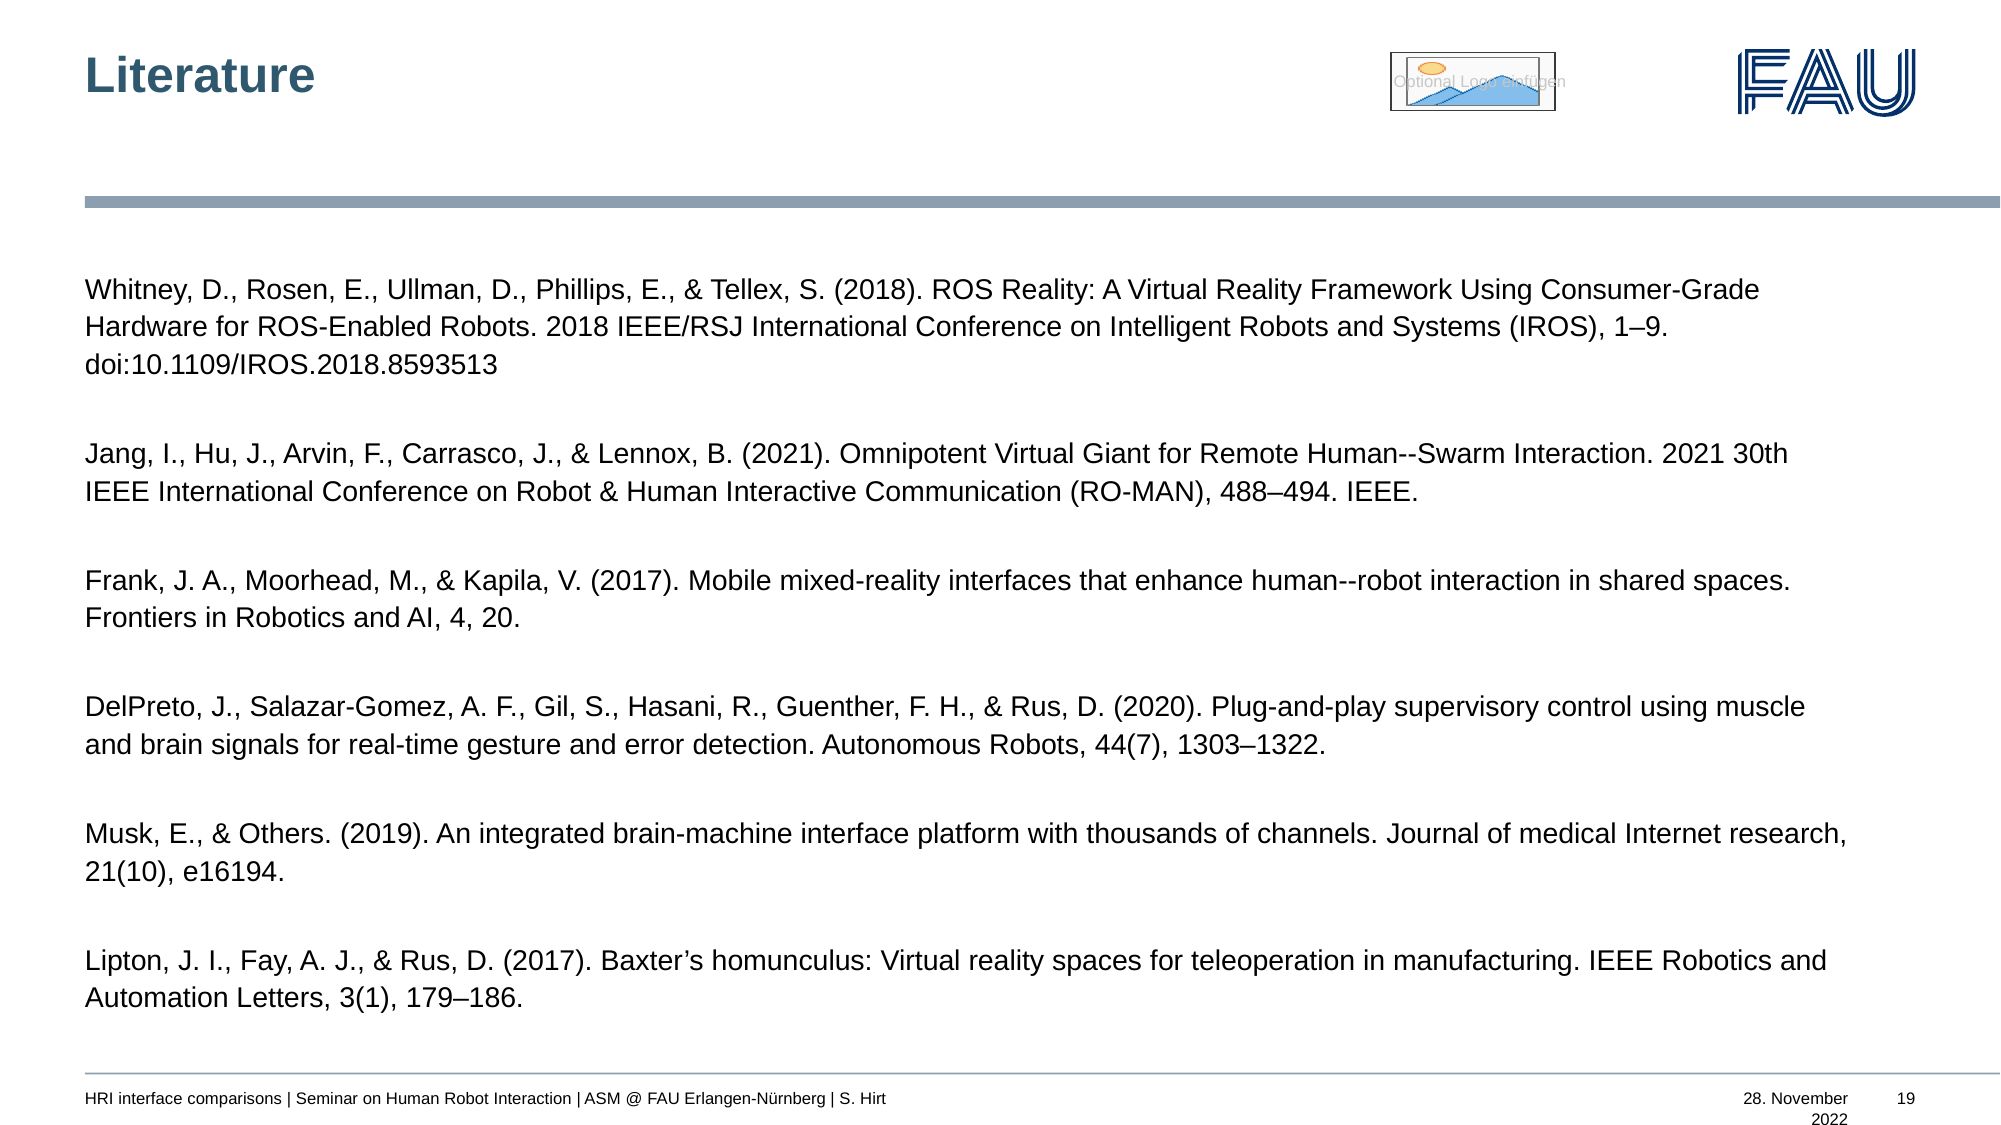

# Literature

Whitney, D., Rosen, E., Ullman, D., Phillips, E., & Tellex, S. (2018). ROS Reality: A Virtual Reality Framework Using Consumer-Grade Hardware for ROS-Enabled Robots. 2018 IEEE/RSJ International Conference on Intelligent Robots and Systems (IROS), 1–9. doi:10.1109/IROS.2018.8593513

Jang, I., Hu, J., Arvin, F., Carrasco, J., & Lennox, B. (2021). Omnipotent Virtual Giant for Remote Human--Swarm Interaction. 2021 30th IEEE International Conference on Robot & Human Interactive Communication (RO-MAN), 488–494. IEEE.

Frank, J. A., Moorhead, M., & Kapila, V. (2017). Mobile mixed-reality interfaces that enhance human--robot interaction in shared spaces. Frontiers in Robotics and AI, 4, 20.

DelPreto, J., Salazar-Gomez, A. F., Gil, S., Hasani, R., Guenther, F. H., & Rus, D. (2020). Plug-and-play supervisory control using muscle and brain signals for real-time gesture and error detection. Autonomous Robots, 44(7), 1303–1322.

Musk, E., & Others. (2019). An integrated brain-machine interface platform with thousands of channels. Journal of medical Internet research, 21(10), e16194.

Lipton, J. I., Fay, A. J., & Rus, D. (2017). Baxter’s homunculus: Virtual reality spaces for teleoperation in manufacturing. IEEE Robotics and Automation Letters, 3(1), 179–186.
HRI interface comparisons | Seminar on Human Robot Interaction | ASM @ FAU Erlangen-Nürnberg | S. Hirt
28. November 2022
19